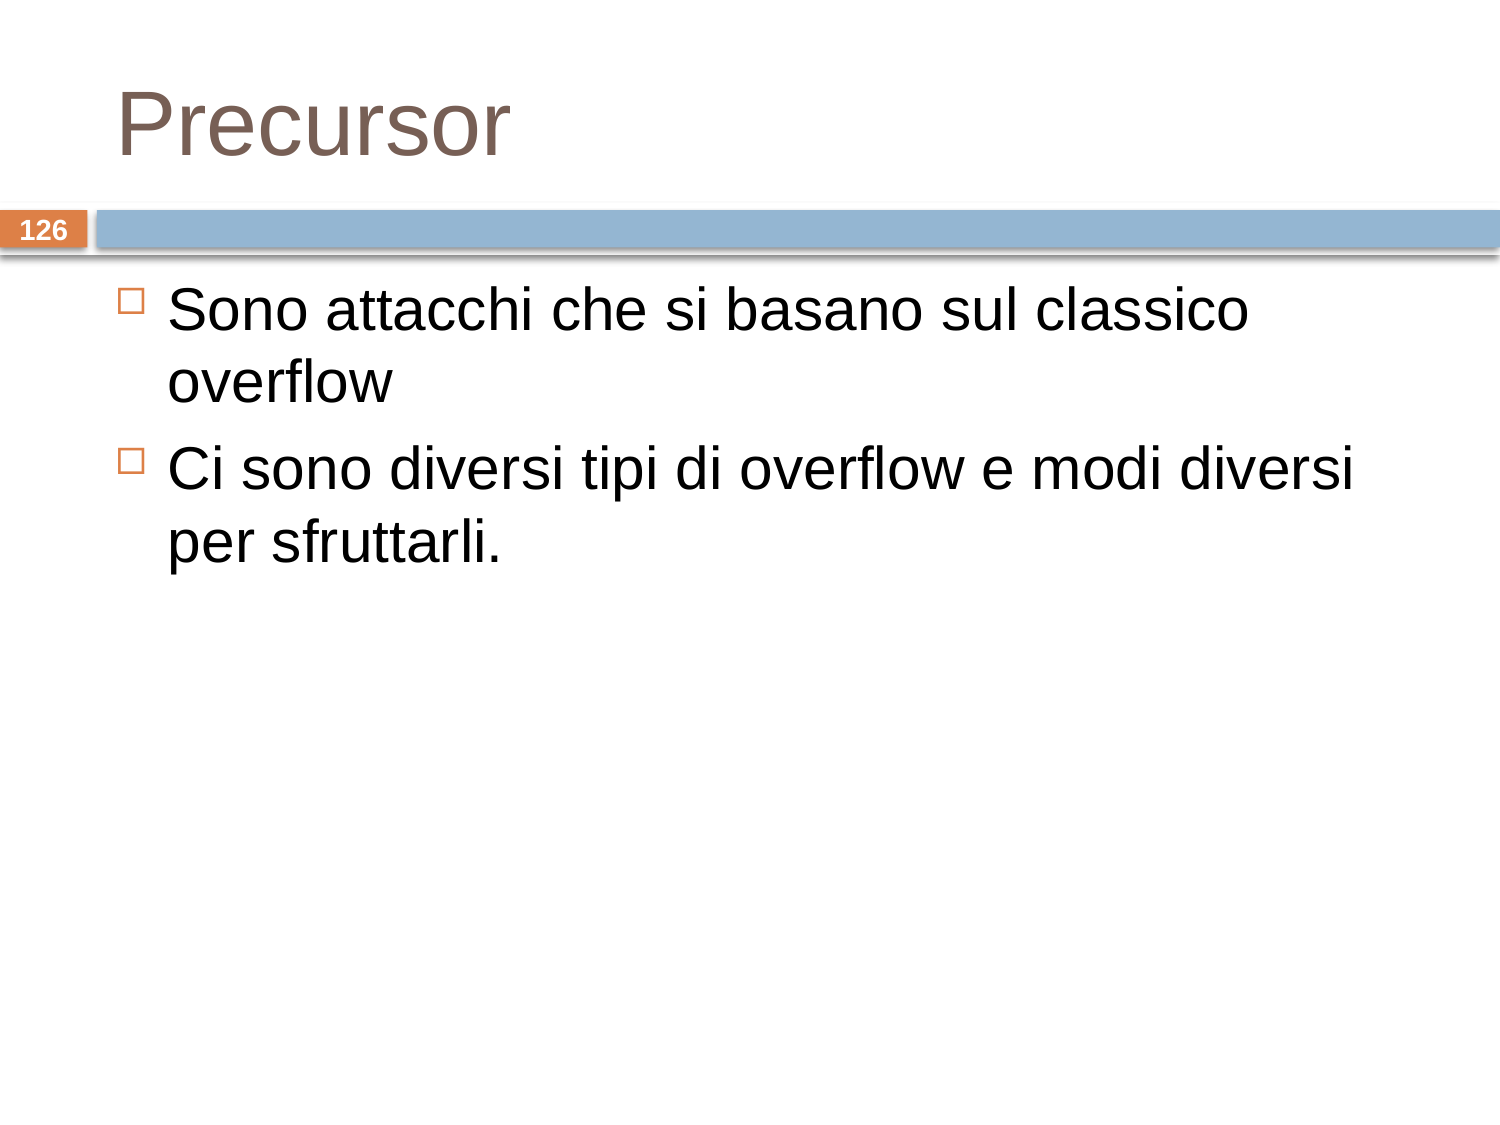

# Precursor
126
Sono attacchi che si basano sul classico overflow
Ci sono diversi tipi di overflow e modi diversi per sfruttarli.